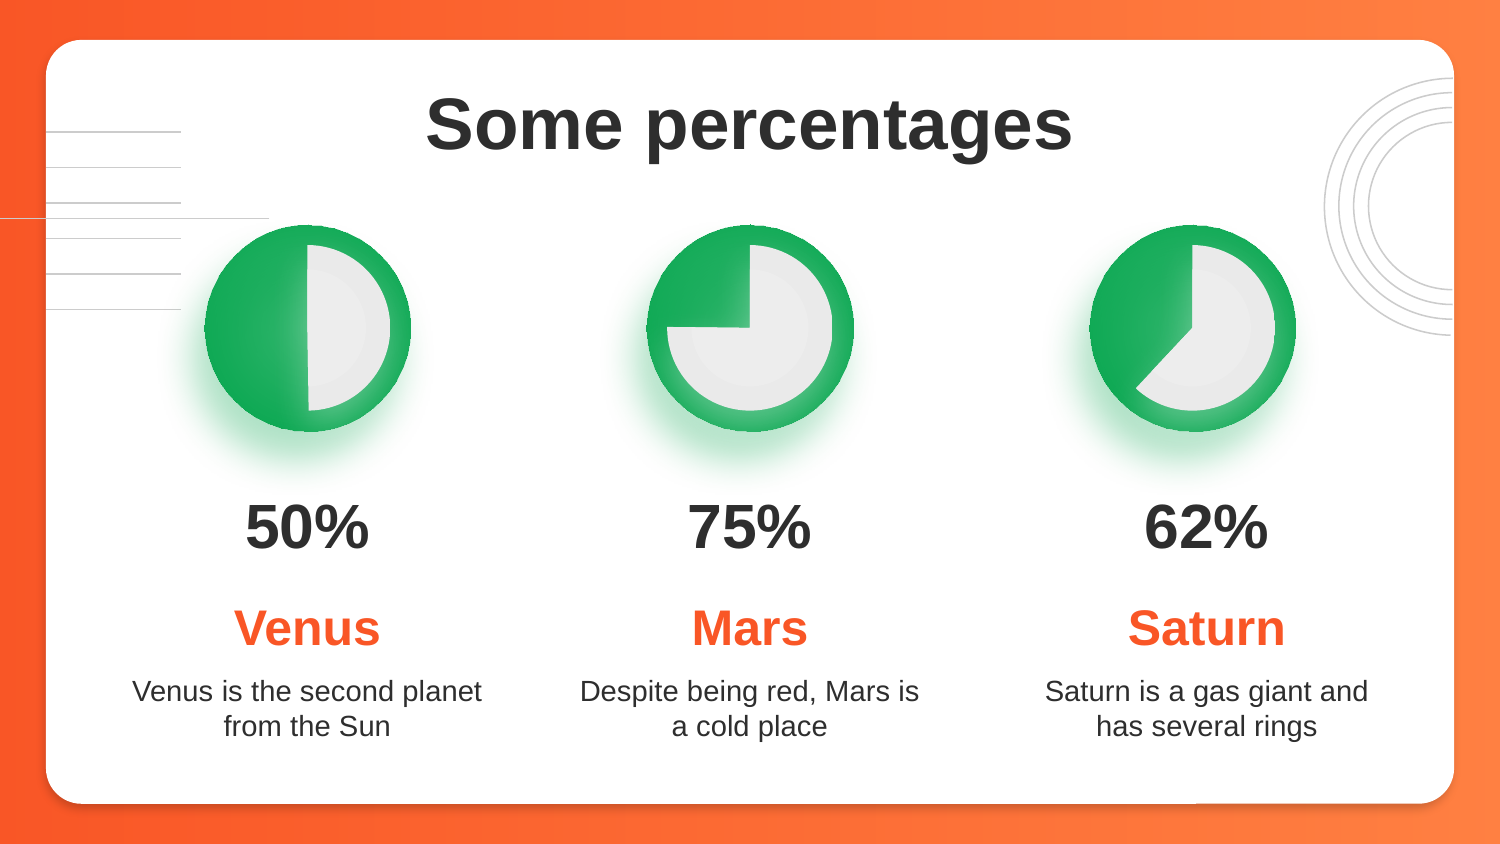

Some percentages

75%
# 50%
62%
Venus
Mars
Saturn
Venus is the second planet from the Sun
Despite being red, Mars is a cold place
Saturn is a gas giant and has several rings